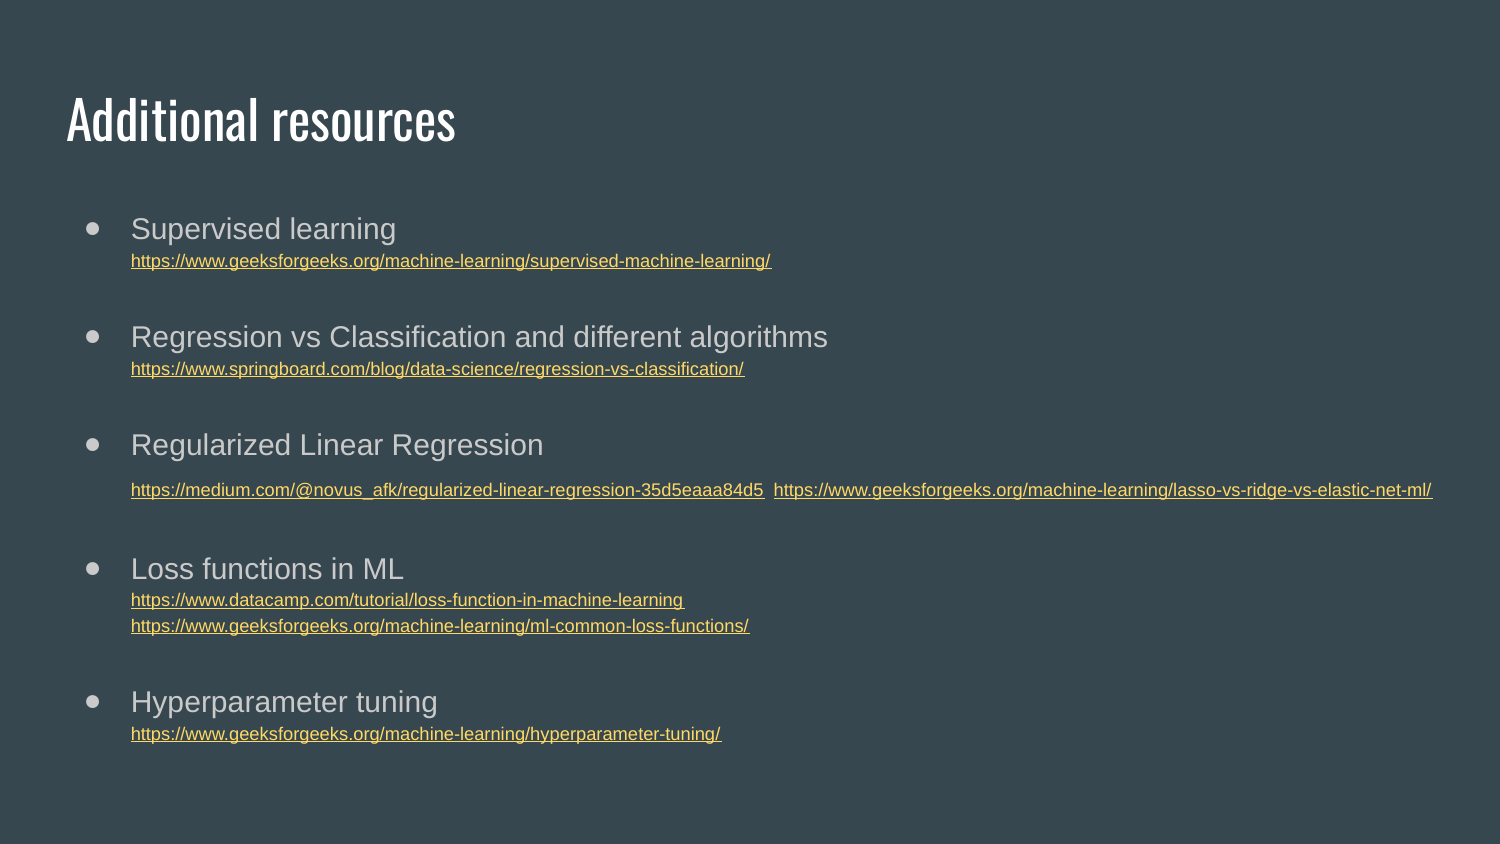

# Additional resources
Supervised learning
https://www.geeksforgeeks.org/machine-learning/supervised-machine-learning/

Regression vs Classification and different algorithms
https://www.springboard.com/blog/data-science/regression-vs-classification/

Regularized Linear Regression
https://medium.com/@novus_afk/regularized-linear-regression-35d5eaaa84d5 https://www.geeksforgeeks.org/machine-learning/lasso-vs-ridge-vs-elastic-net-ml/

Loss functions in ML
https://www.datacamp.com/tutorial/loss-function-in-machine-learning
https://www.geeksforgeeks.org/machine-learning/ml-common-loss-functions/

Hyperparameter tuning
https://www.geeksforgeeks.org/machine-learning/hyperparameter-tuning/